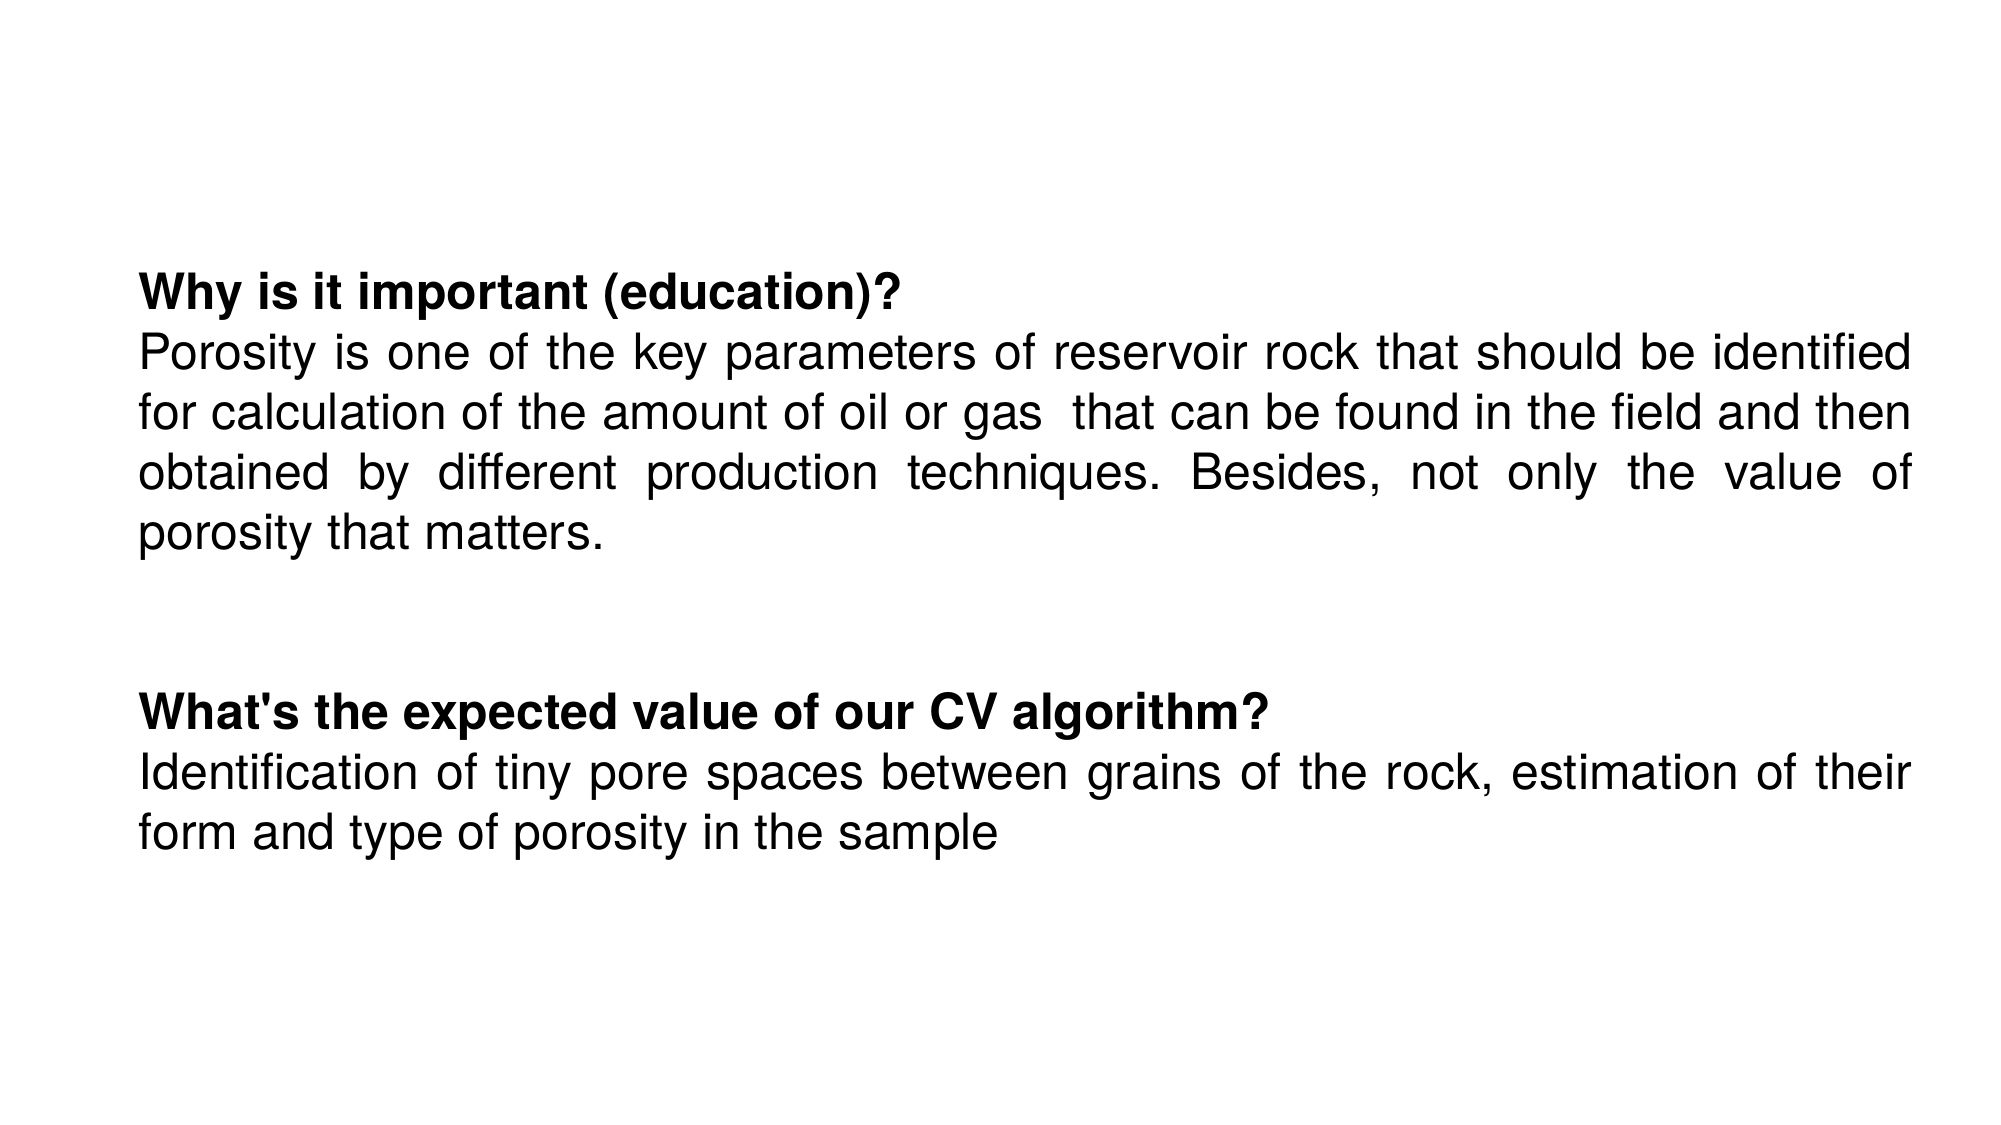

Why is it important (education)?
Porosity is one of the key parameters of reservoir rock that should be identified for calculation of the amount of oil or gas  that can be found in the field and then obtained by different production techniques. Besides, not only the value of porosity that matters.

What's the expected value of our CV algorithm?
Identification of tiny pore spaces between grains of the rock, estimation of their form and type of porosity in the sample